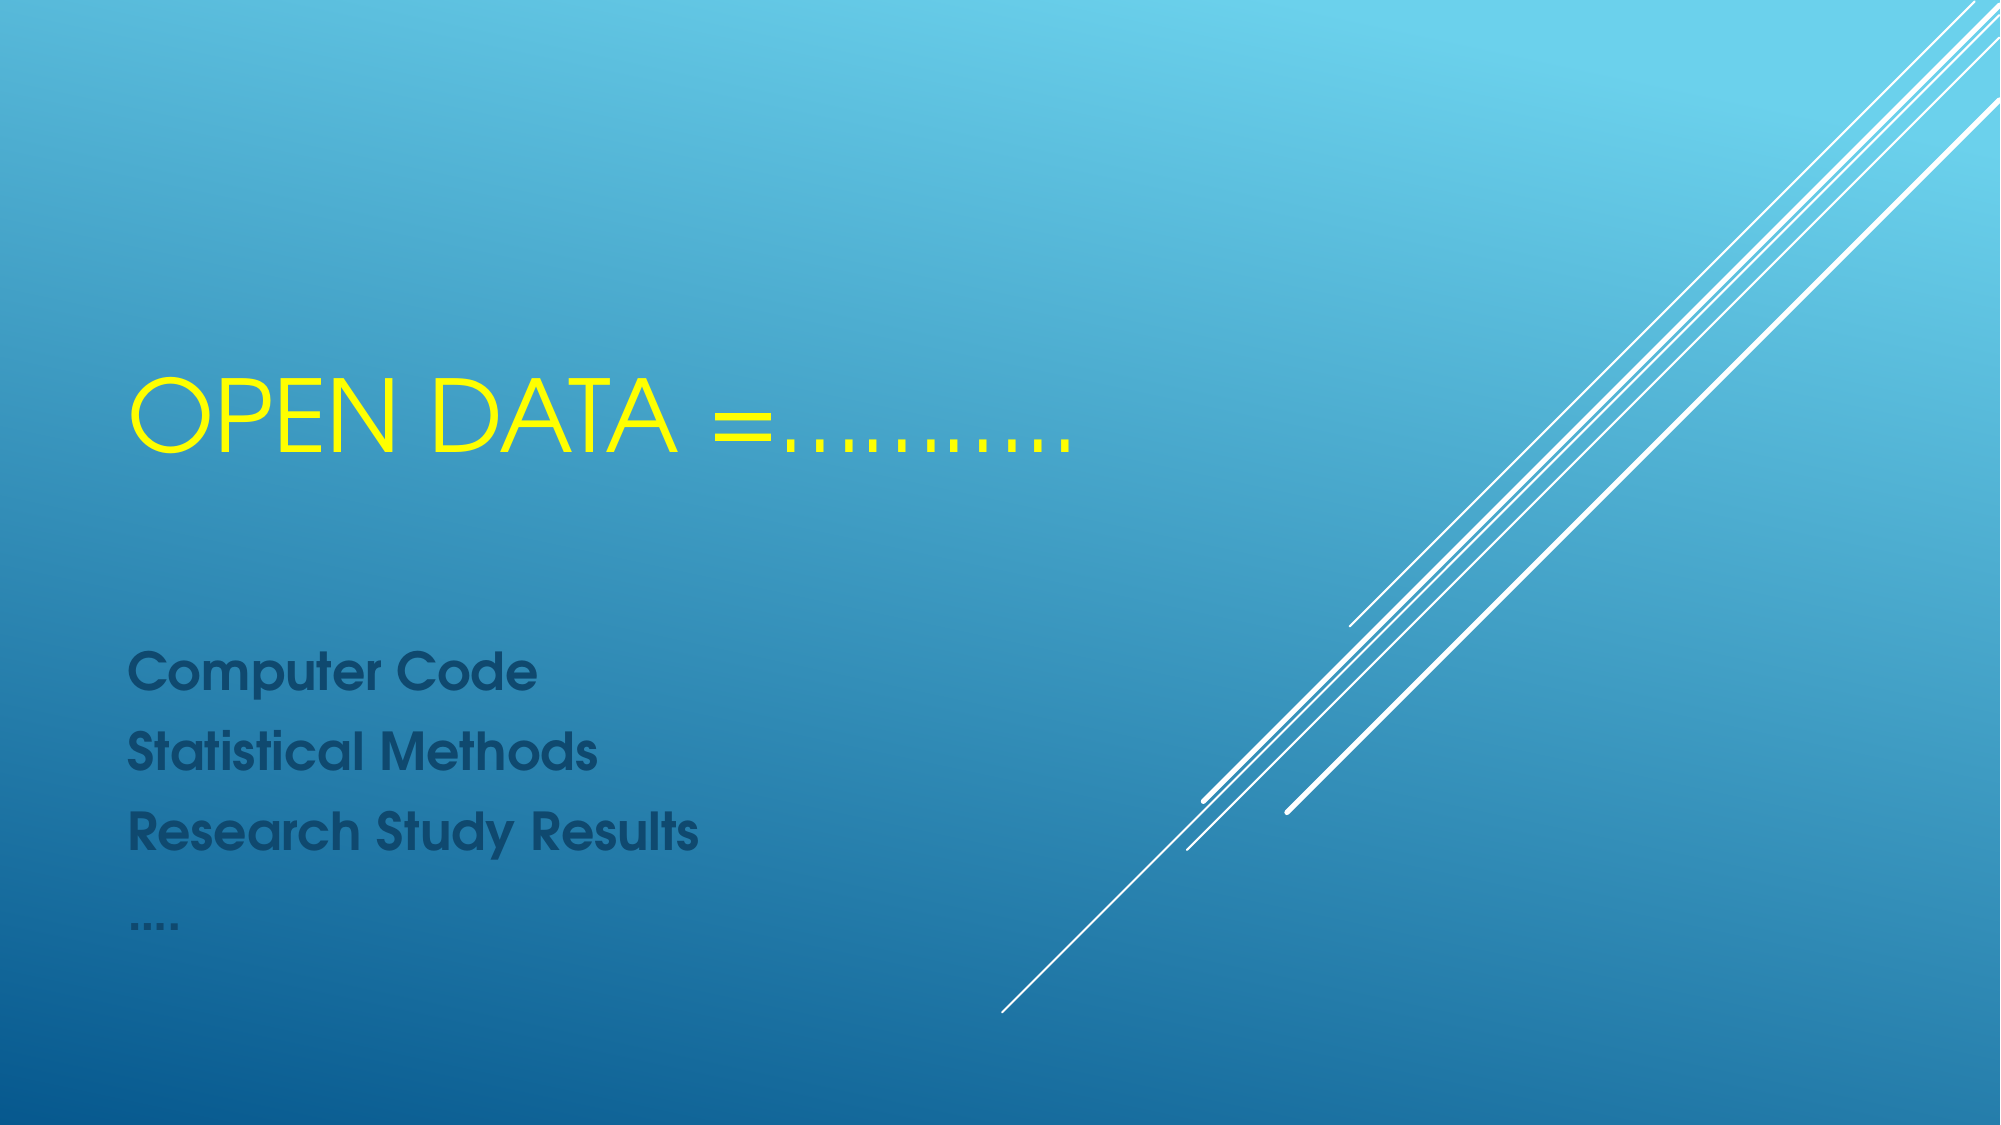

# OPEN DATA =………..
Computer Code
Statistical Methods
Research Study Results
….